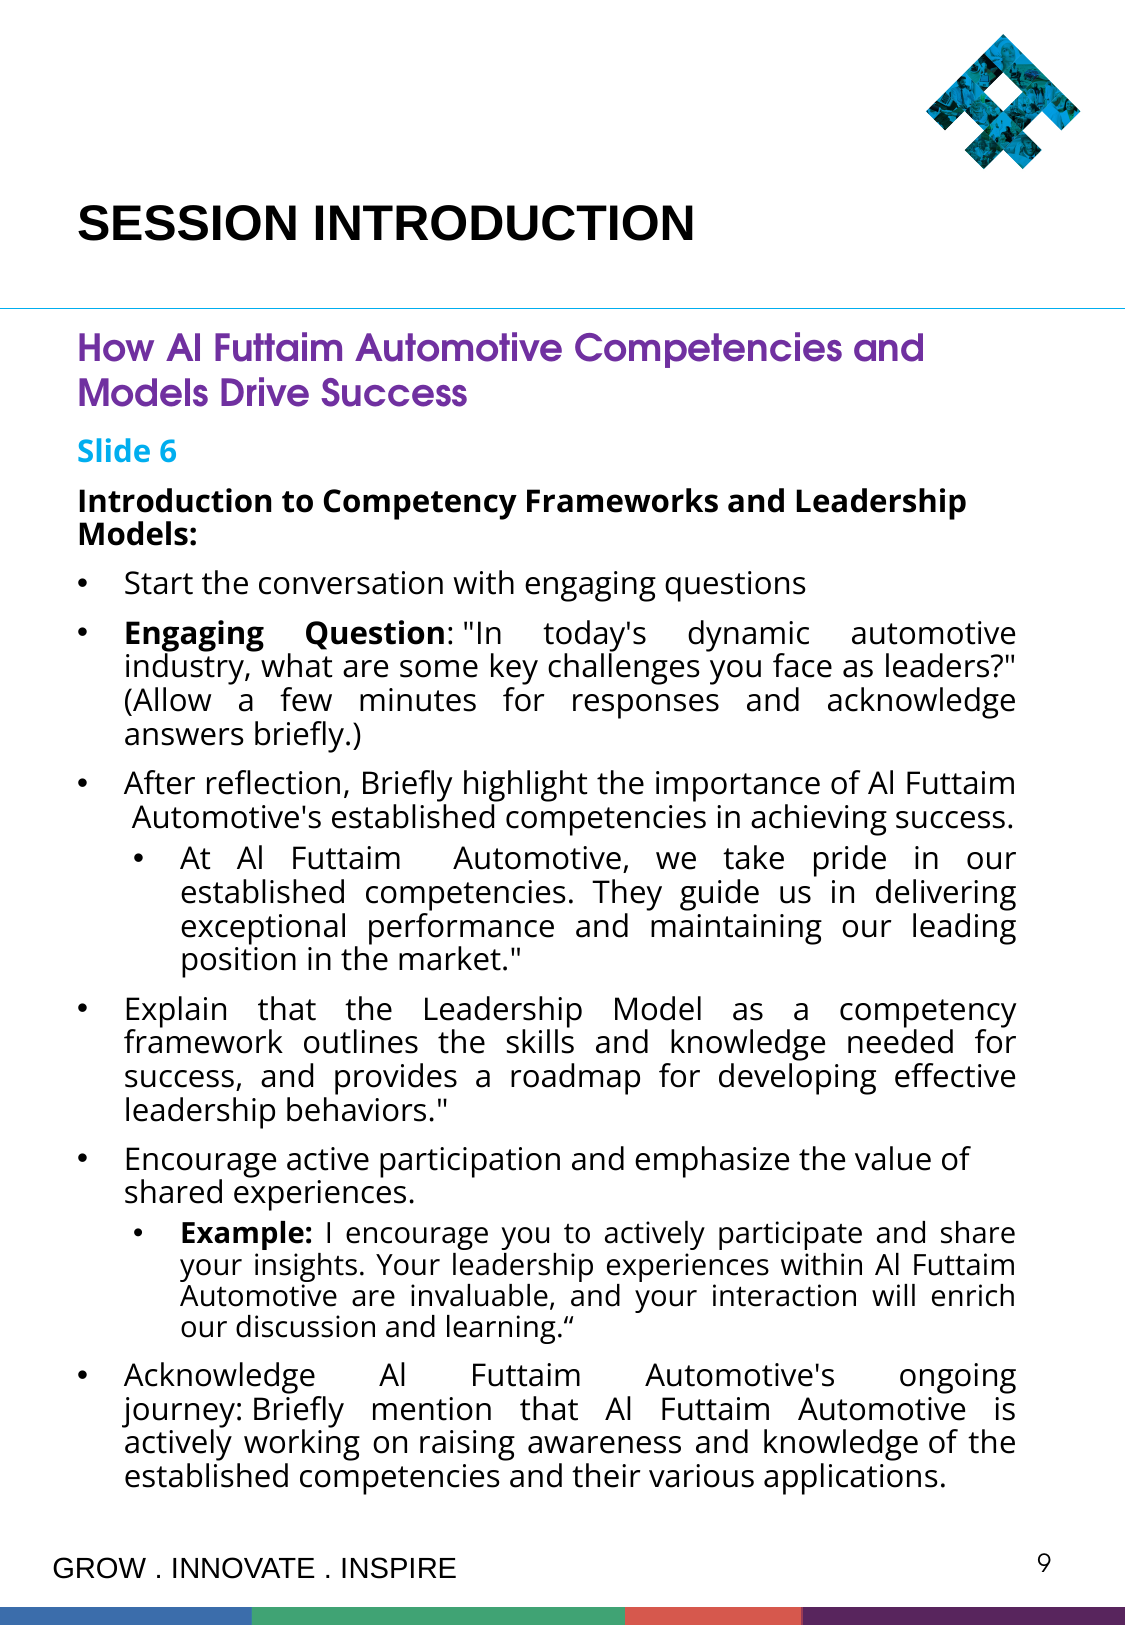

# SESSION INTRODUCTION
How Al Futtaim Automotive Competencies and Models Drive Success
Slide 6
Introduction to Competency Frameworks and Leadership Models:
Start the conversation with engaging questions
Engaging Question: "In today's dynamic automotive industry, what are some key challenges you face as leaders?" (Allow a few minutes for responses and acknowledge answers briefly.)
After reflection, Briefly highlight the importance of Al Futtaim  Automotive's established competencies in achieving success.
At Al Futtaim  Automotive, we take pride in our established competencies. They guide us in delivering exceptional performance and maintaining our leading position in the market."
Explain that the Leadership Model as a competency framework outlines the skills and knowledge needed for success, and provides a roadmap for developing effective leadership behaviors."
Encourage active participation and emphasize the value of shared experiences.
Example: I encourage you to actively participate and share your insights. Your leadership experiences within Al Futtaim Automotive are invaluable, and your interaction will enrich our discussion and learning.“
Acknowledge Al Futtaim Automotive's ongoing journey: Briefly mention that Al Futtaim Automotive is actively working on raising awareness and knowledge of the established competencies and their various applications.

9